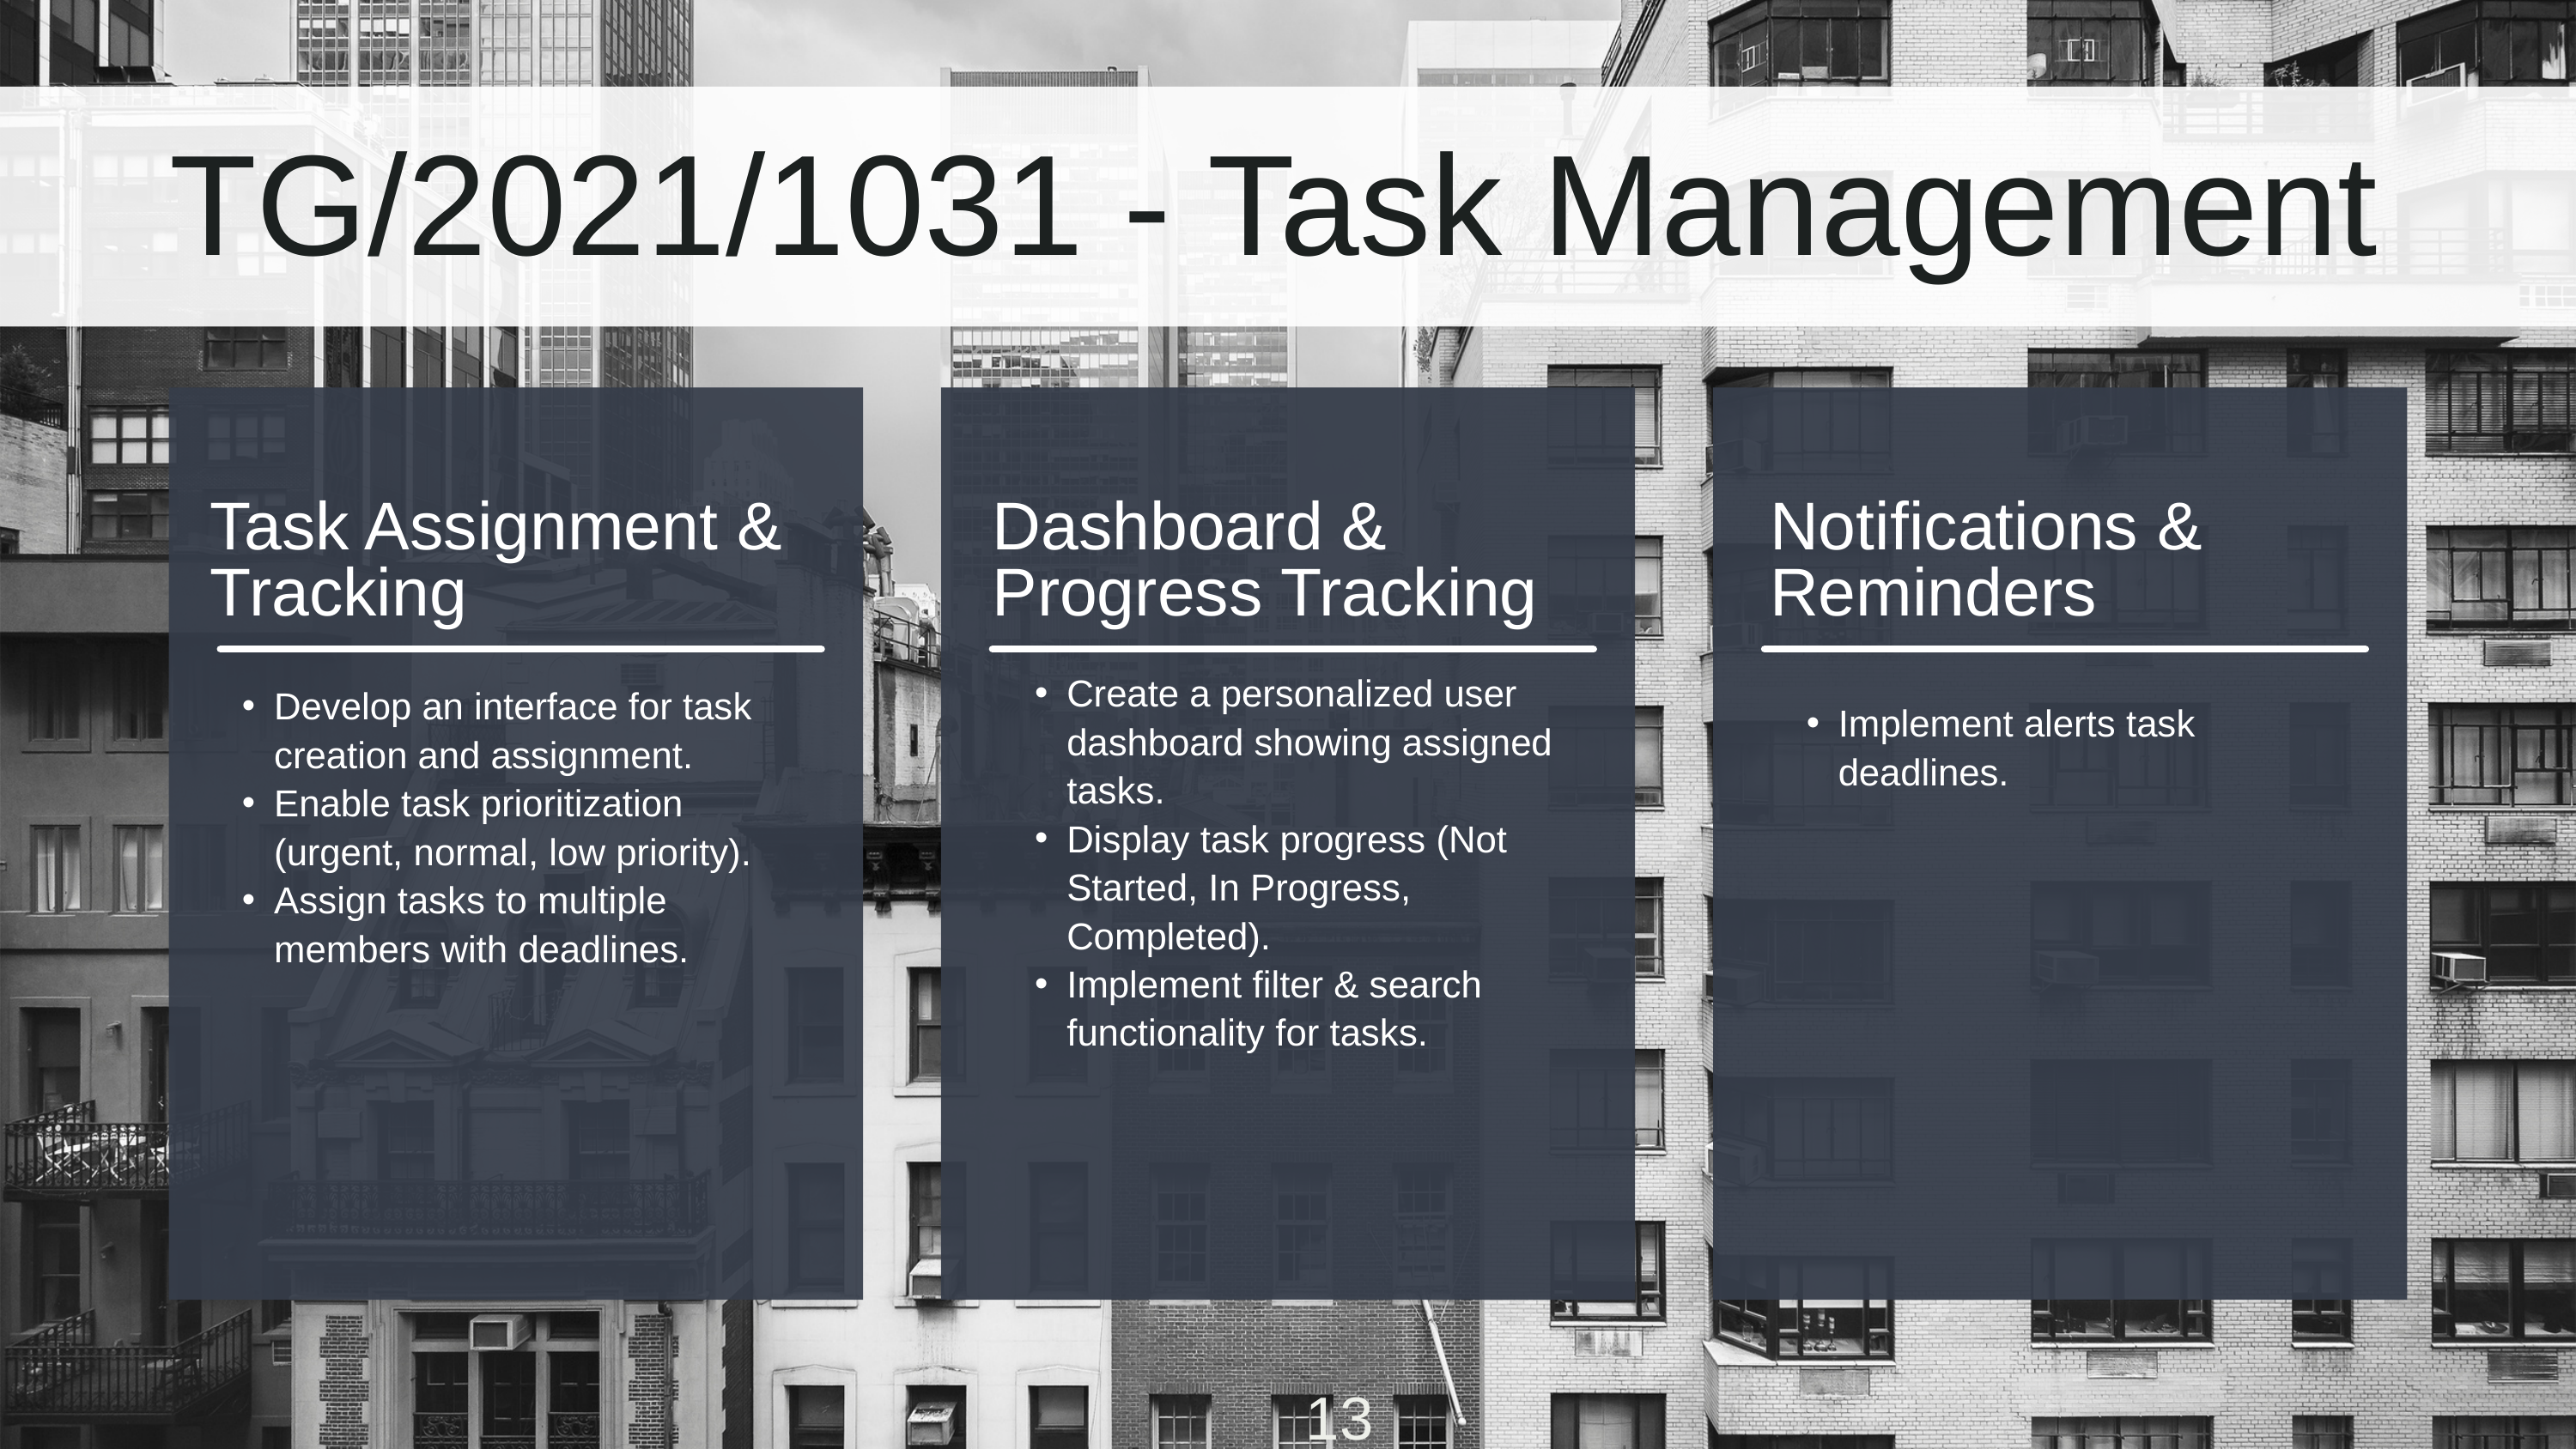

TG/2021/1031 - Task Management

Task Assignment & Tracking
Dashboard & Progress Tracking
Notifications & Reminders

Create a personalized user dashboard showing assigned tasks.
Display task progress (Not Started, In Progress, Completed).
Implement filter & search functionality for tasks.

Develop an interface for task creation and assignment.
Enable task prioritization (urgent, normal, low priority).
Assign tasks to multiple members with deadlines.

Implement alerts task deadlines.
13